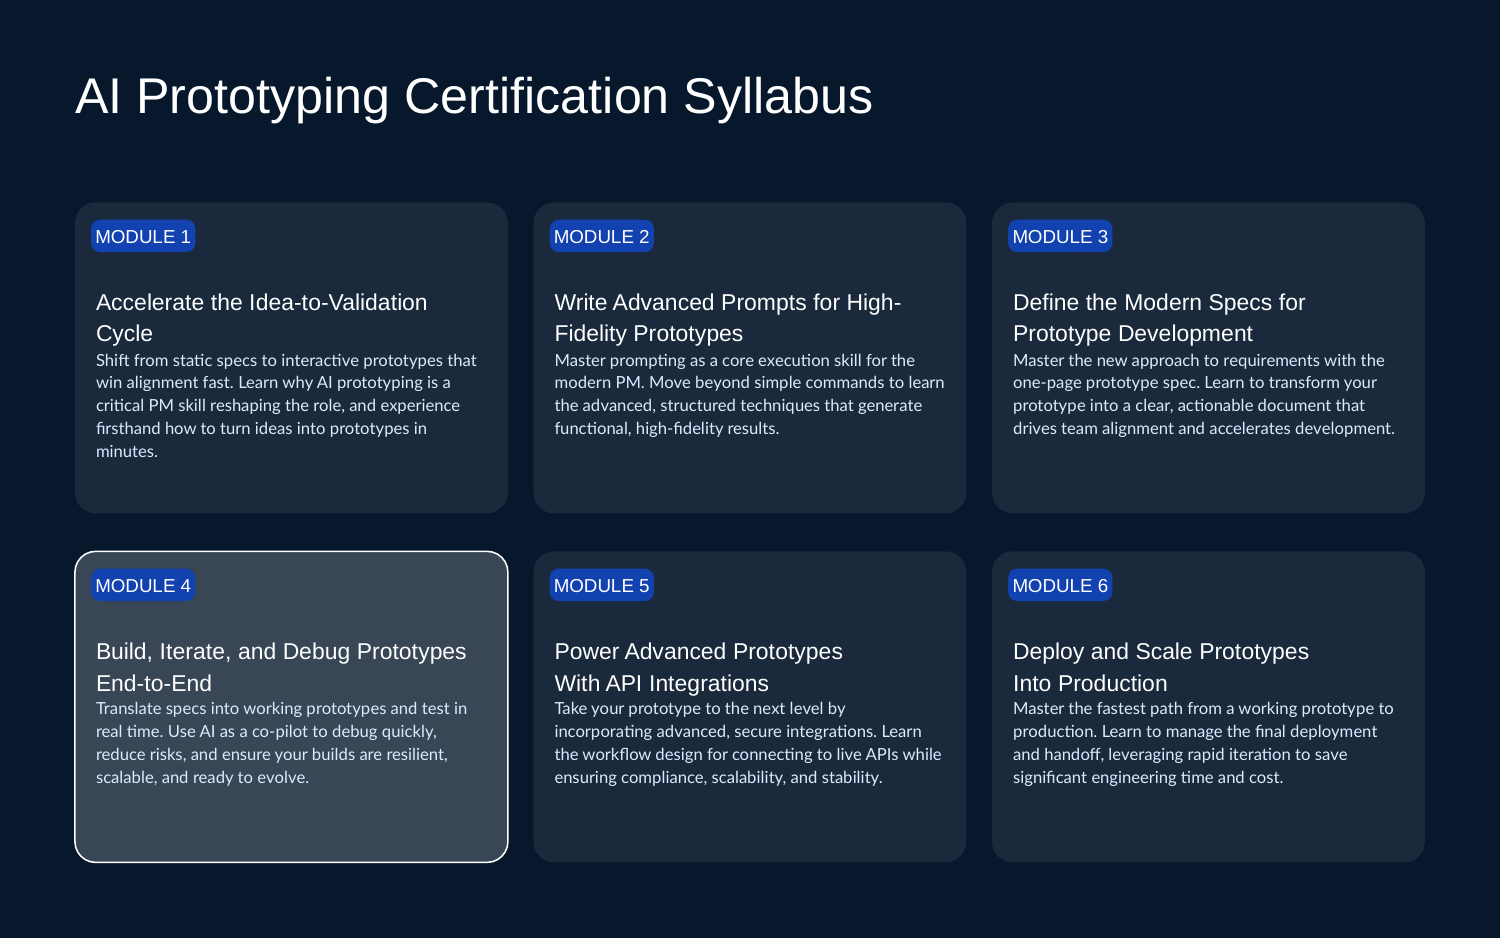

AI Prototyping Certification Syllabus
Accelerate the Idea-to-Validation Cycle
Shift from static specs to interactive prototypes that win alignment fast. Learn why AI prototyping is a critical PM skill reshaping the role, and experience firsthand how to turn ideas into prototypes in minutes.
Write Advanced Prompts for High-Fidelity Prototypes
Master prompting as a core execution skill for the modern PM. Move beyond simple commands to learn the advanced, structured techniques that generate functional, high-fidelity results.
Define the Modern Specs for Prototype Development
Master the new approach to requirements with the one-page prototype spec. Learn to transform your prototype into a clear, actionable document that drives team alignment and accelerates development.
MODULE 1
MODULE 2
MODULE 3
Build, Iterate, and Debug Prototypes End-to-End
Translate specs into working prototypes and test in real time. Use AI as a co-pilot to debug quickly, reduce risks, and ensure your builds are resilient, scalable, and ready to evolve.
Power Advanced Prototypes
With API Integrations
Take your prototype to the next level by incorporating advanced, secure integrations. Learn the workflow design for connecting to live APIs while ensuring compliance, scalability, and stability.
Deploy and Scale Prototypes
Into Production
Master the fastest path from a working prototype to production. Learn to manage the final deployment and handoff, leveraging rapid iteration to save significant engineering time and cost.
MODULE 4
MODULE 5
MODULE 6